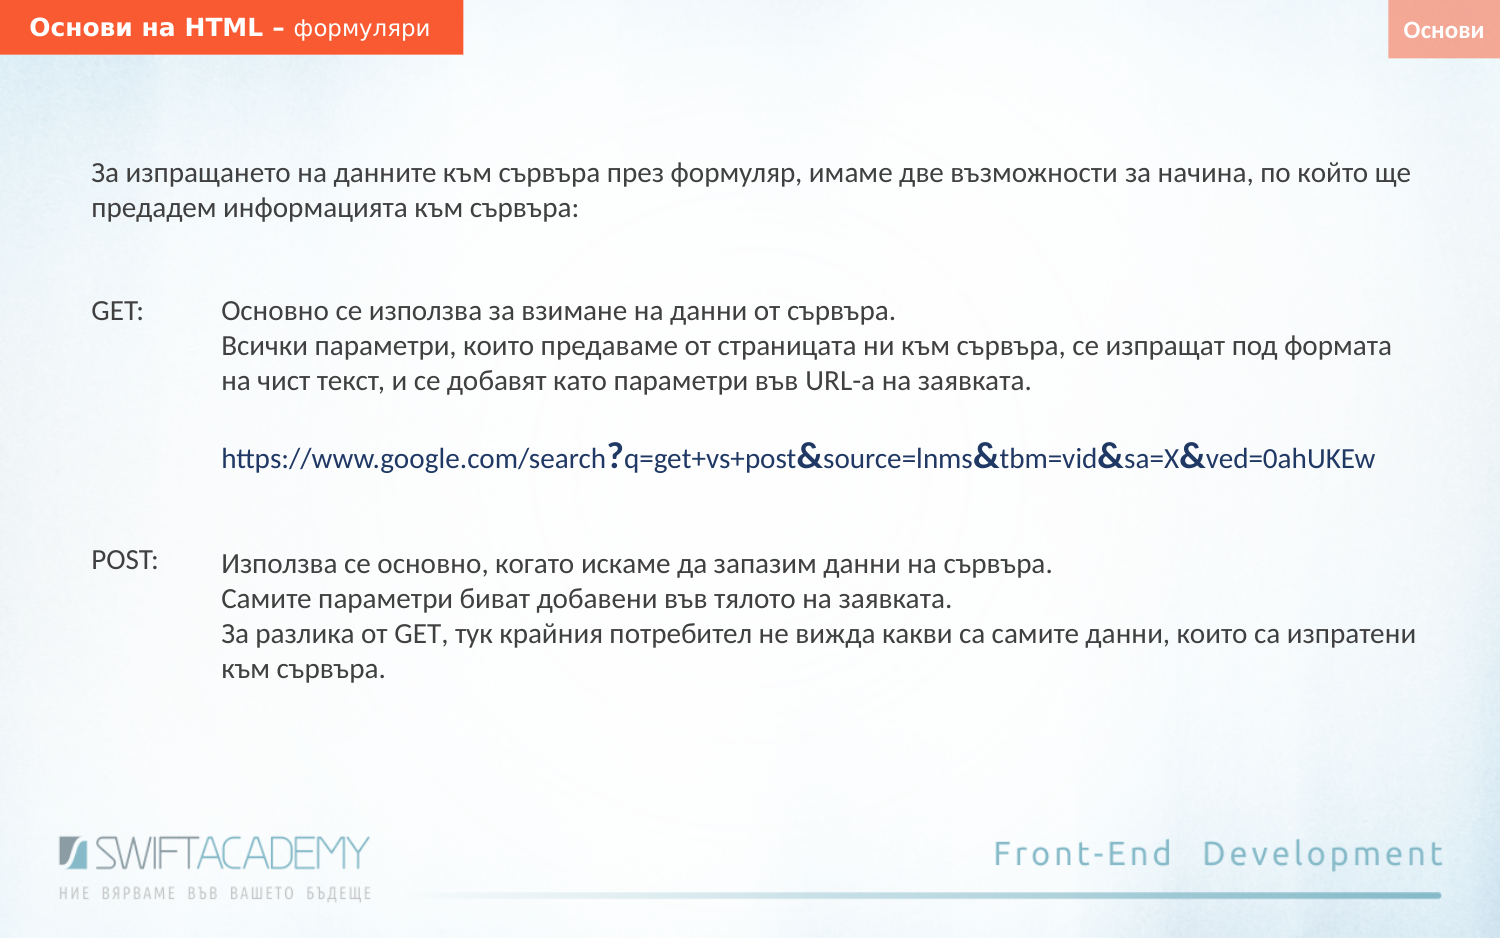

Основи на HTML – формуляри
Основи
За изпращането на данните към сървъра през формуляр, имаме две възможности за начина, по който ще предадем информацията към сървъра:
GET:
Основно се използва за взимане на данни от сървъра.
Всички параметри, които предаваме от страницата ни към сървъра, се изпращат под формата на чист текст, и се добавят като параметри във URL-а на заявката.

https://www.google.com/search?q=get+vs+post&source=lnms&tbm=vid&sa=X&ved=0ahUKEw
POST:
Използва се основно, когато искаме да запазим данни на сървъра.
Самите параметри биват добавени във тялото на заявката.
За разлика от GET, тук крайния потребител не вижда какви са самите данни, които са изпратени към сървъра.